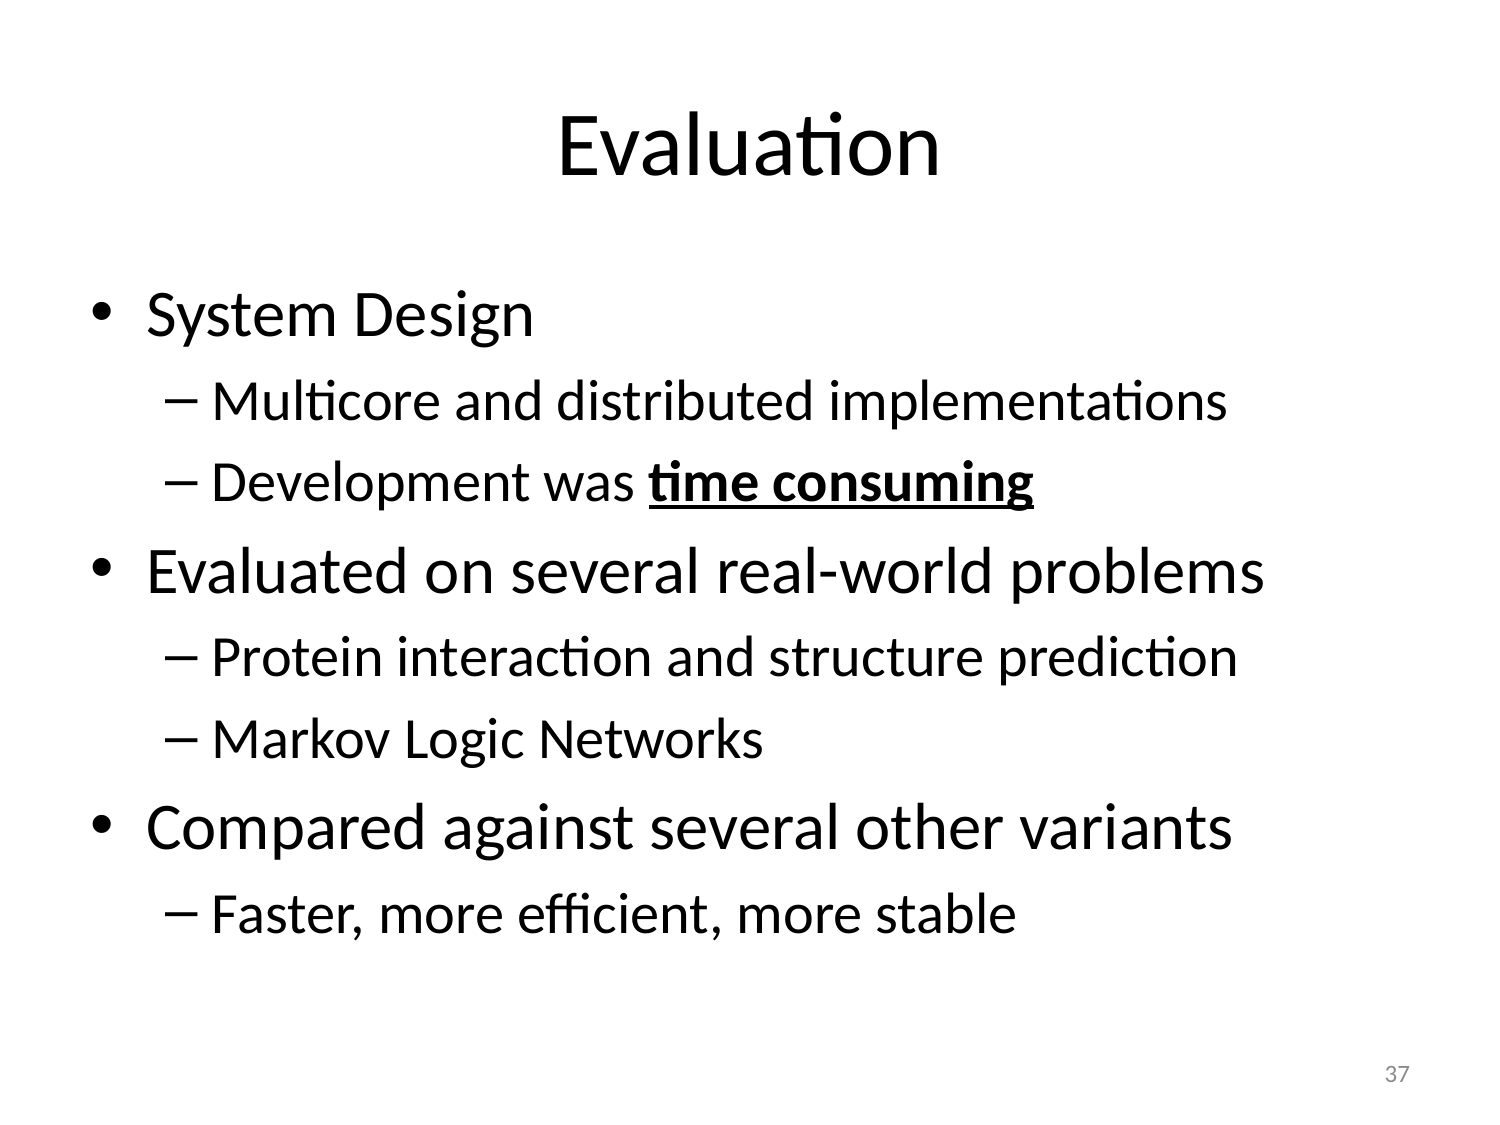

# Evaluation
System Design
Multicore and distributed implementations
Development was time consuming
Evaluated on several real-world problems
Protein interaction and structure prediction
Markov Logic Networks
Compared against several other variants
Faster, more efficient, more stable
37